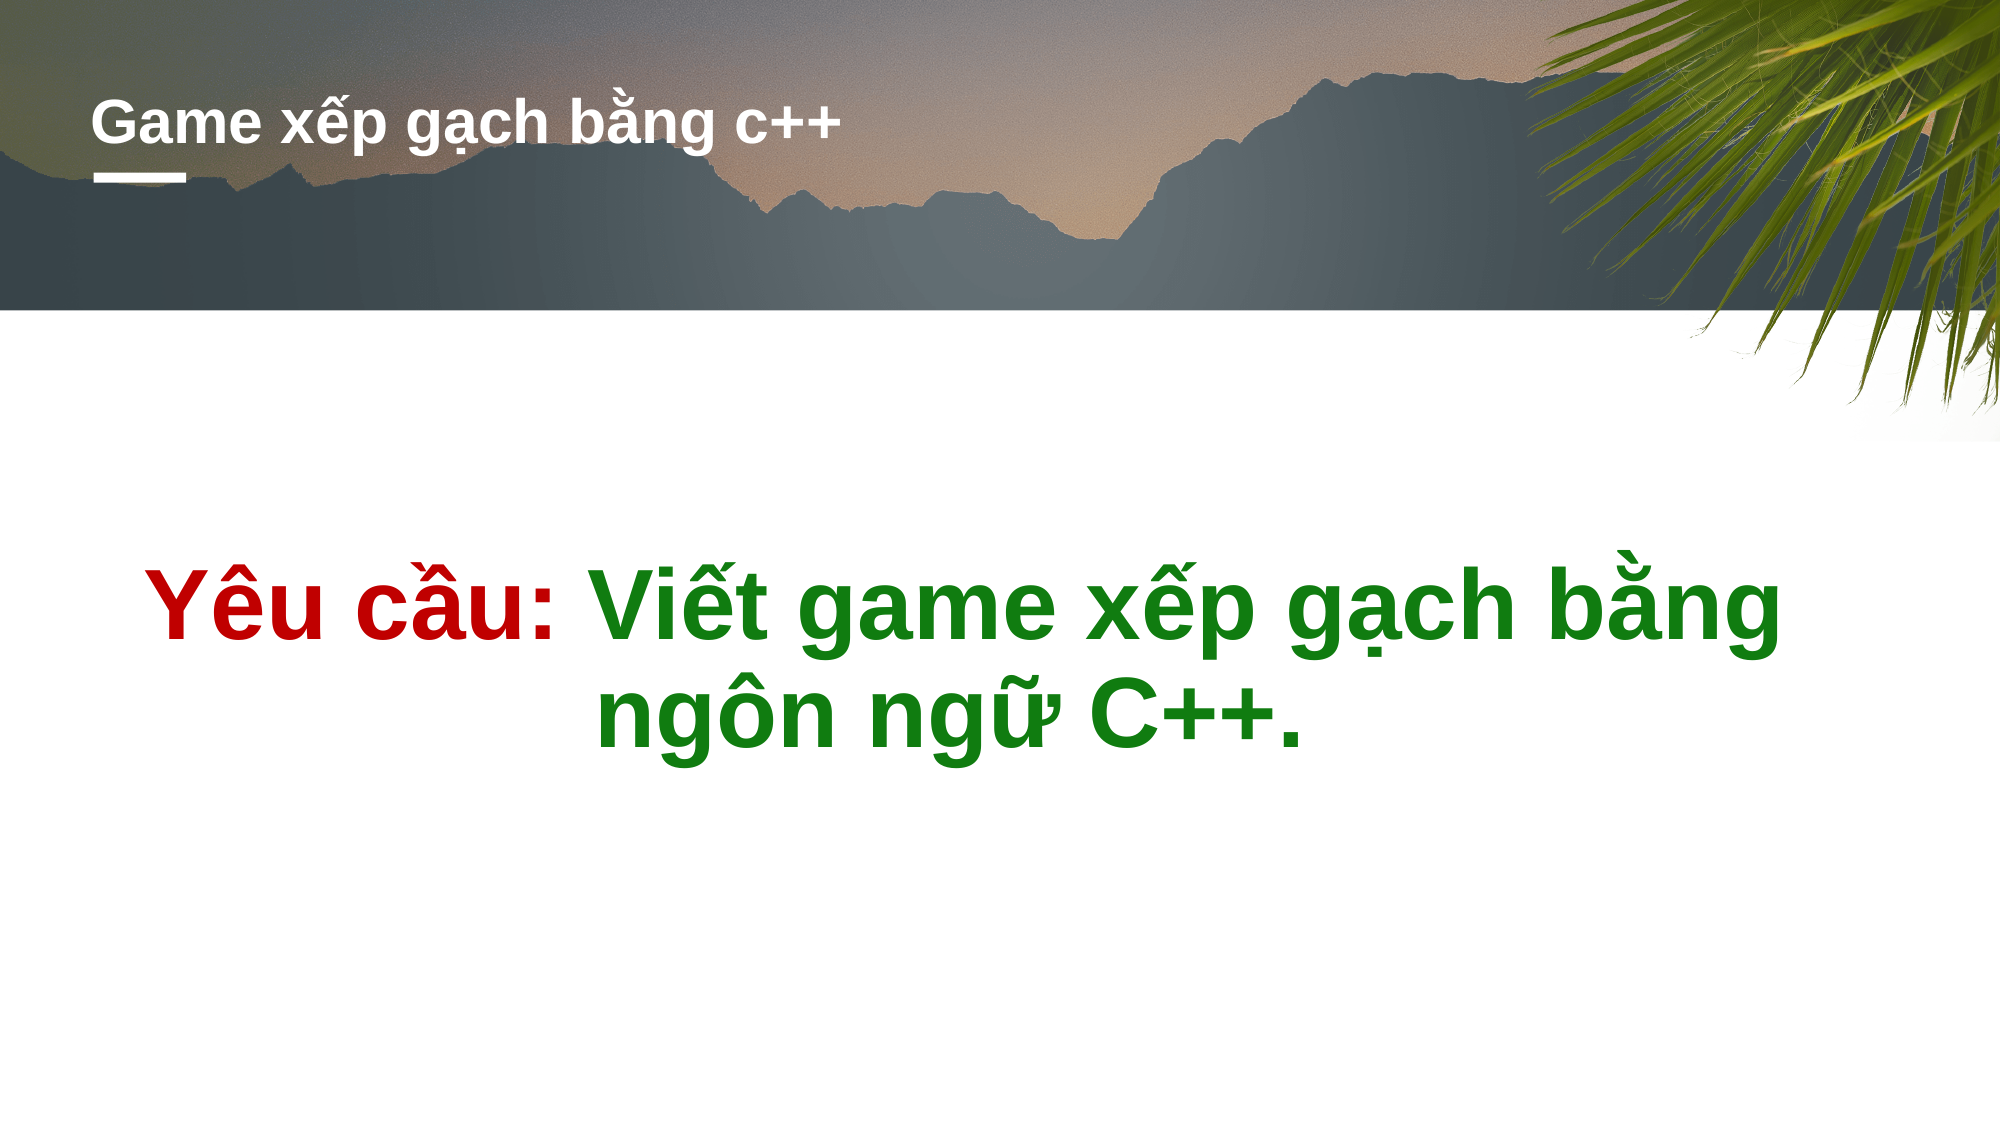

# Game xếp gạch bằng c++
Yêu cầu: Viết game xếp gạch bằng ngôn ngữ C++.